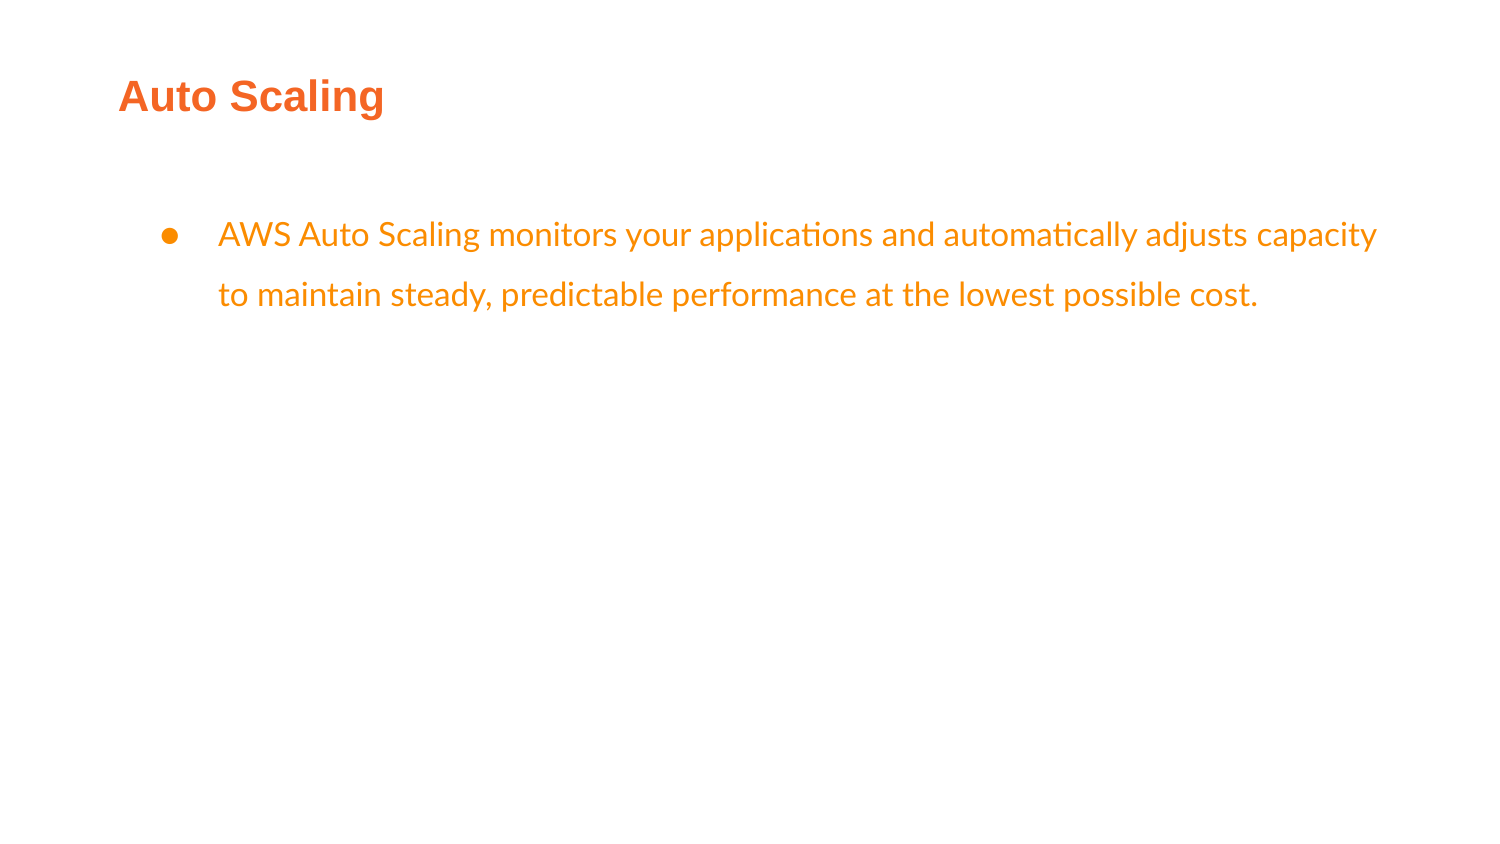

Auto Scaling
AWS Auto Scaling monitors your applications and automatically adjusts capacity to maintain steady, predictable performance at the lowest possible cost.